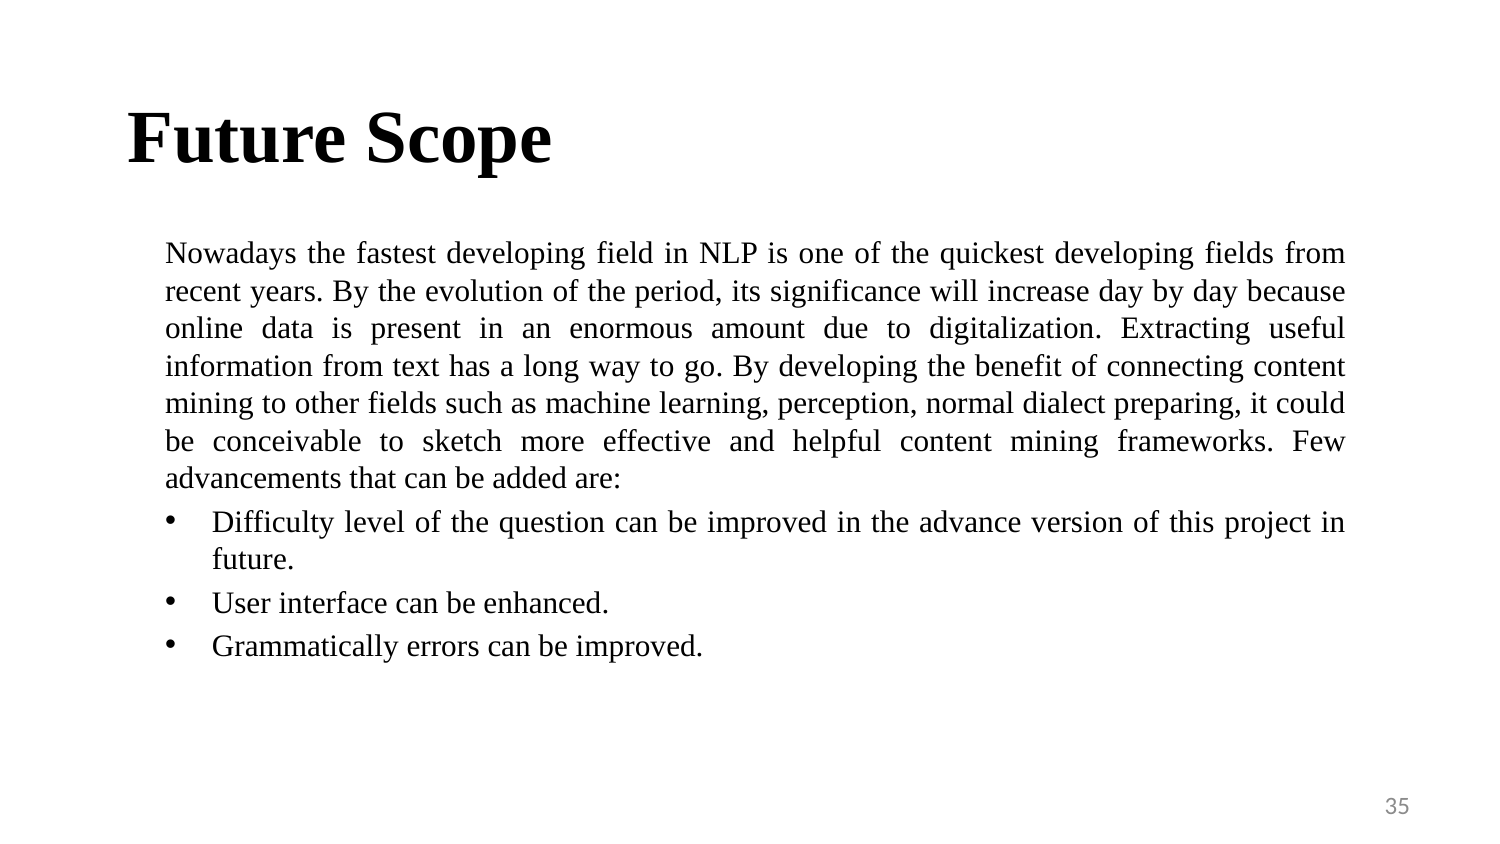

# Future Scope
Nowadays the fastest developing field in NLP is one of the quickest developing fields from recent years. By the evolution of the period, its significance will increase day by day because online data is present in an enormous amount due to digitalization. Extracting useful information from text has a long way to go. By developing the benefit of connecting content mining to other fields such as machine learning, perception, normal dialect preparing, it could be conceivable to sketch more effective and helpful content mining frameworks. Few advancements that can be added are:
Difficulty level of the question can be improved in the advance version of this project in future.
User interface can be enhanced.
Grammatically errors can be improved.

35